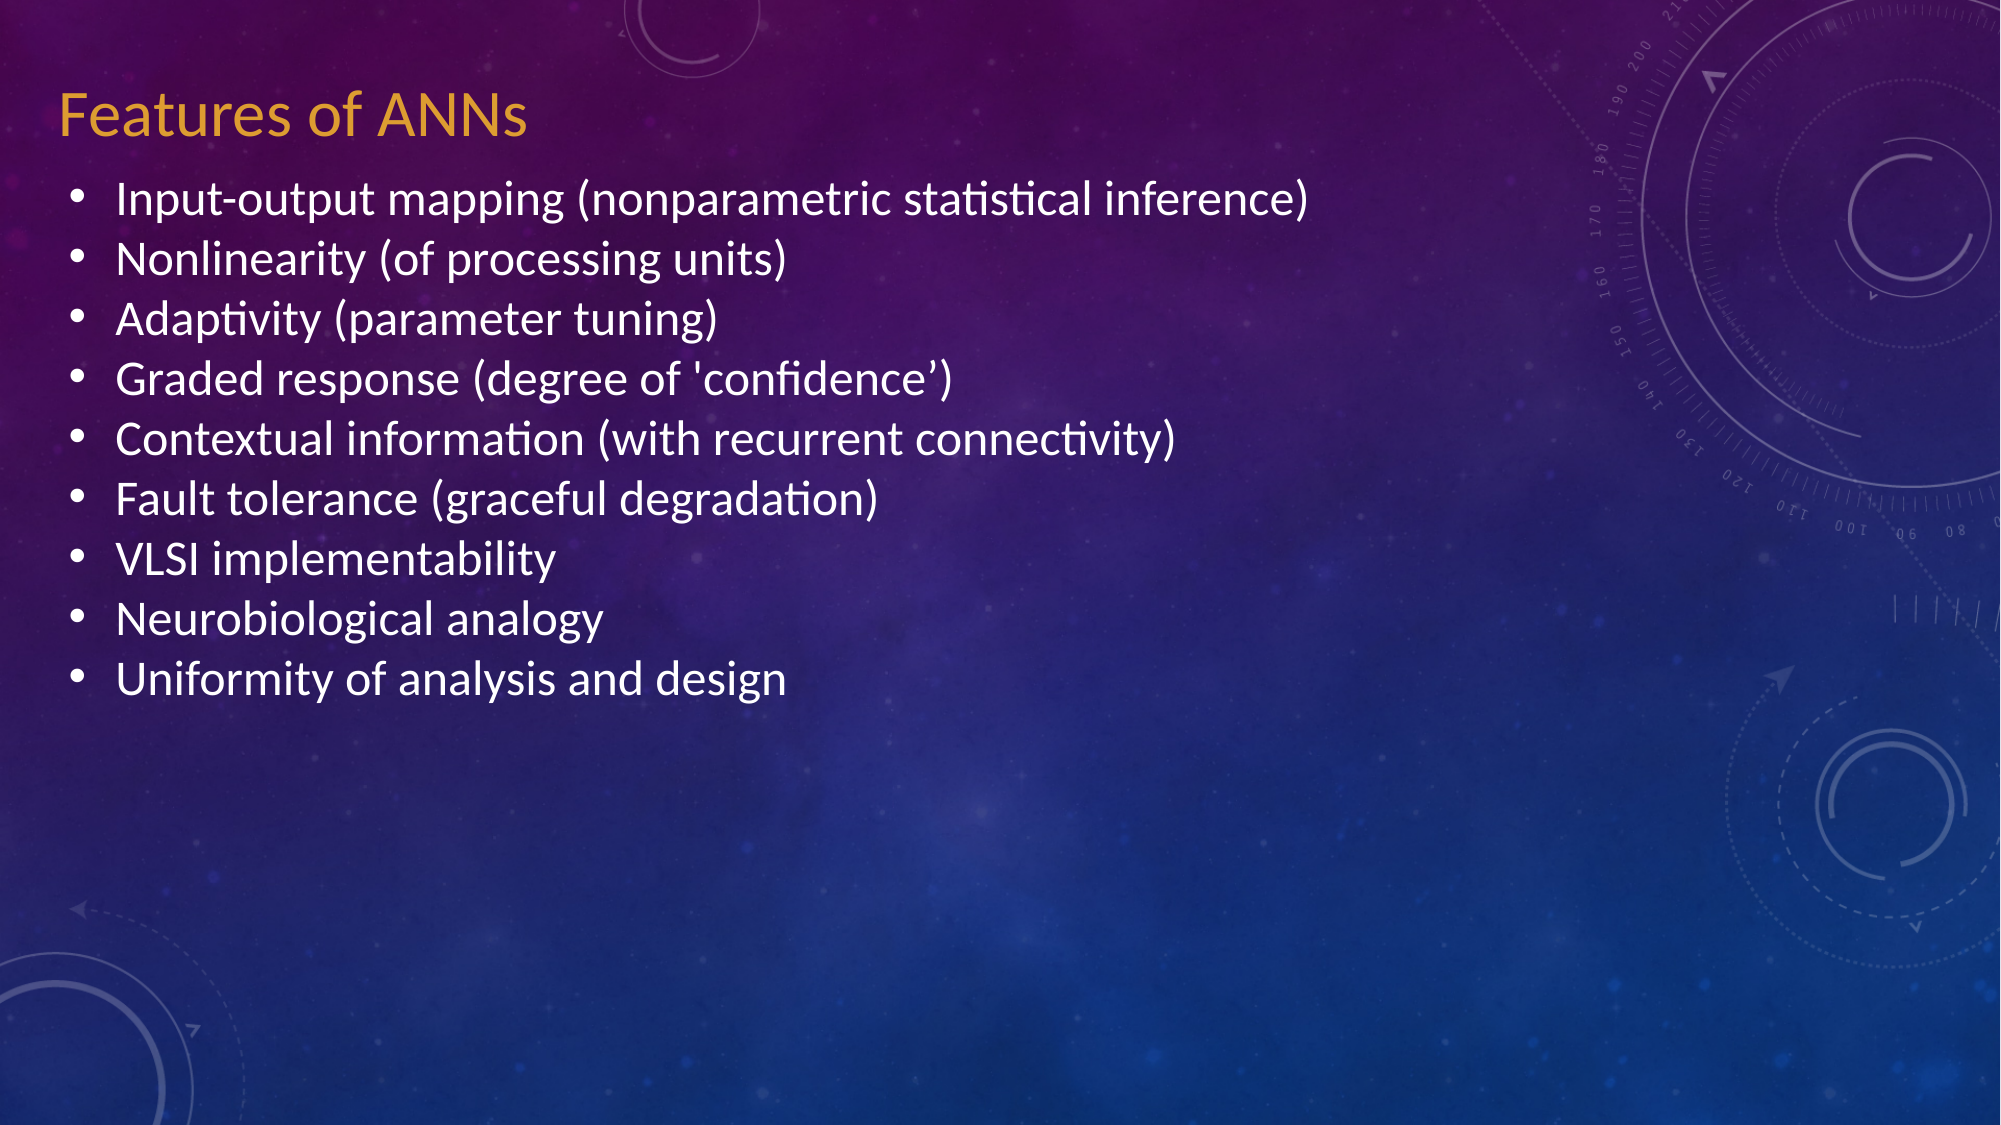

Features of ANNs
Input-output mapping (nonparametric statistical inference)
Nonlinearity (of processing units)
Adaptivity (parameter tuning)
Graded response (degree of 'confidence’)
Contextual information (with recurrent connectivity)
Fault tolerance (graceful degradation)
VLSI implementability
Neurobiological analogy
Uniformity of analysis and design